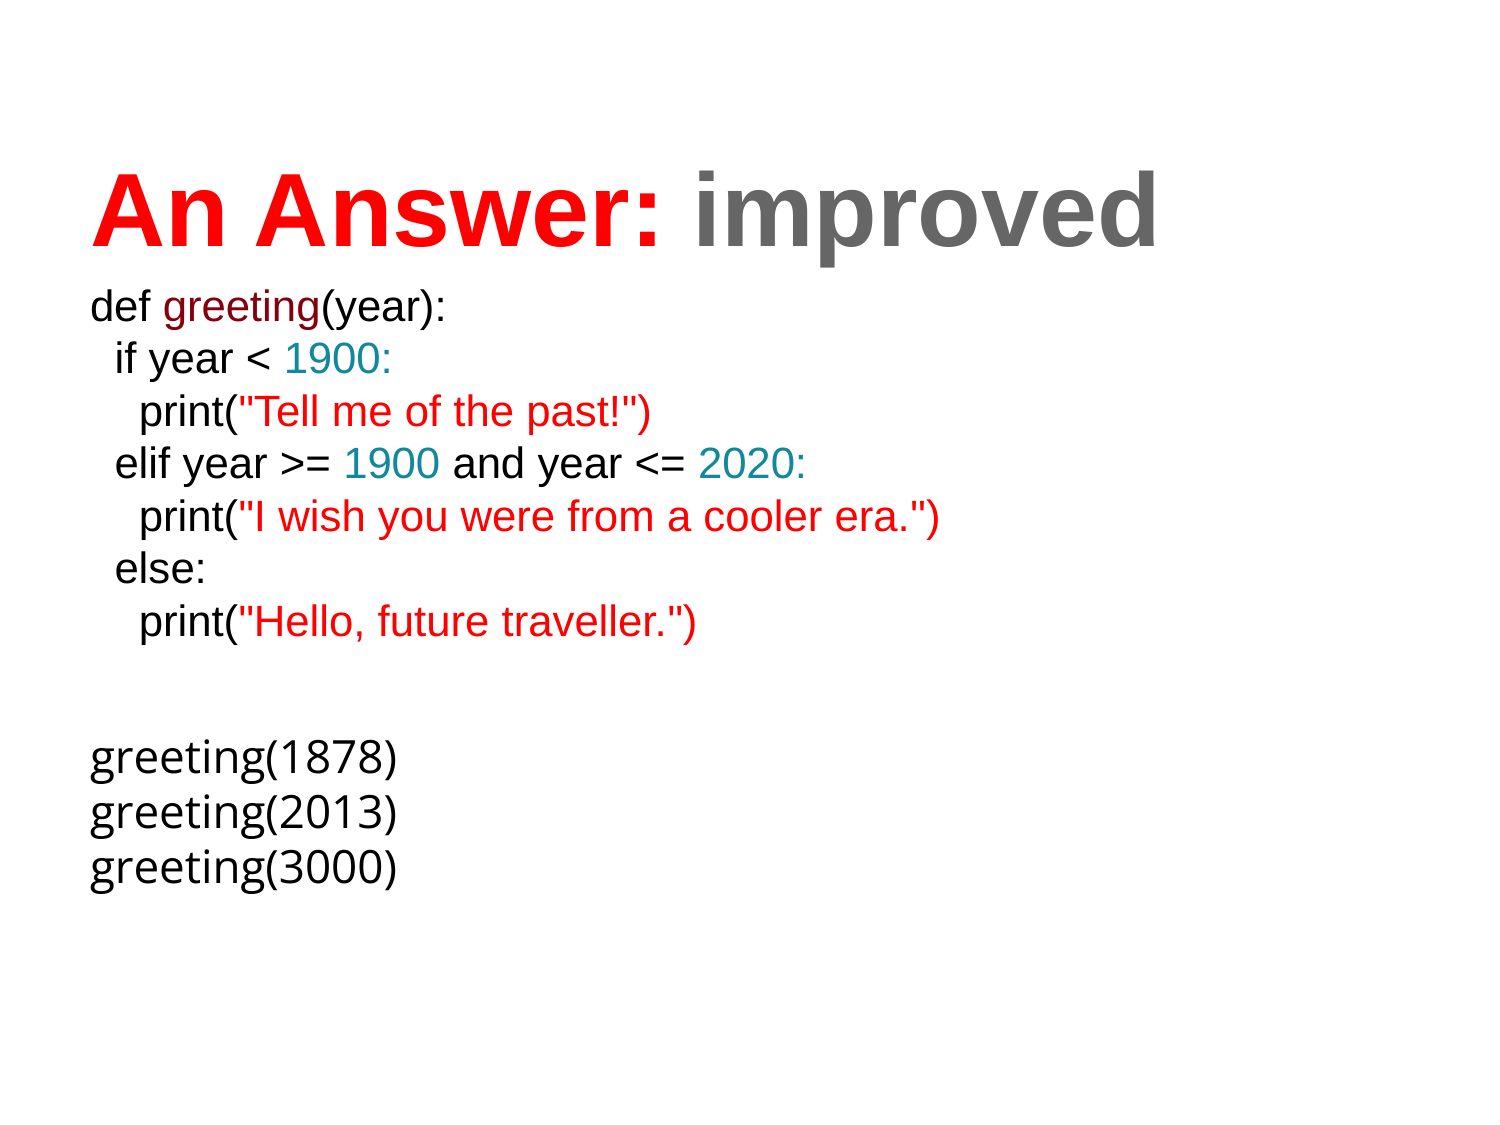

# An Answer: improved
def greeting(year):
  if year < 1900:
    print("Tell me of the past!")
  elif year >= 1900 and year <= 2020:
    print("I wish you were from a cooler era.")
  else:
    print("Hello, future traveller.")

greeting(1878)
greeting(2013)
greeting(3000)